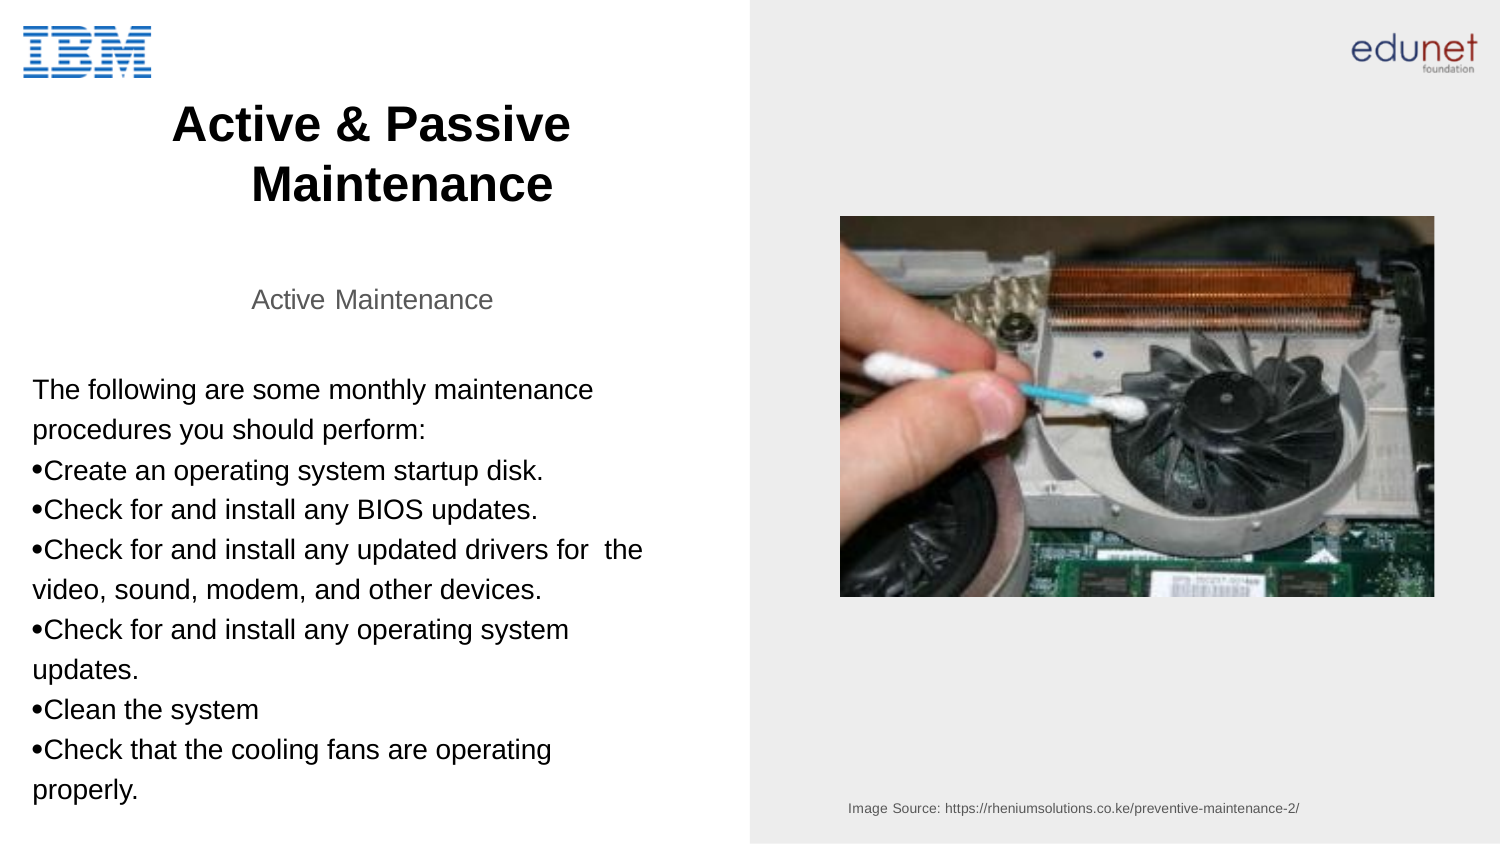

# Active & Passive  Maintenance

Active Maintenance
The following are some monthly maintenance  procedures you should perform:
Create an operating system startup disk.
Check for and install any BIOS updates.
Check for and install any updated drivers for  the video, sound, modem, and other devices.
Check for and install any operating system
updates.
Clean the system
Check that the cooling fans are operating  properly.
Image Source: https://rheniumsolutions.co.ke/preventive-maintenance-2/